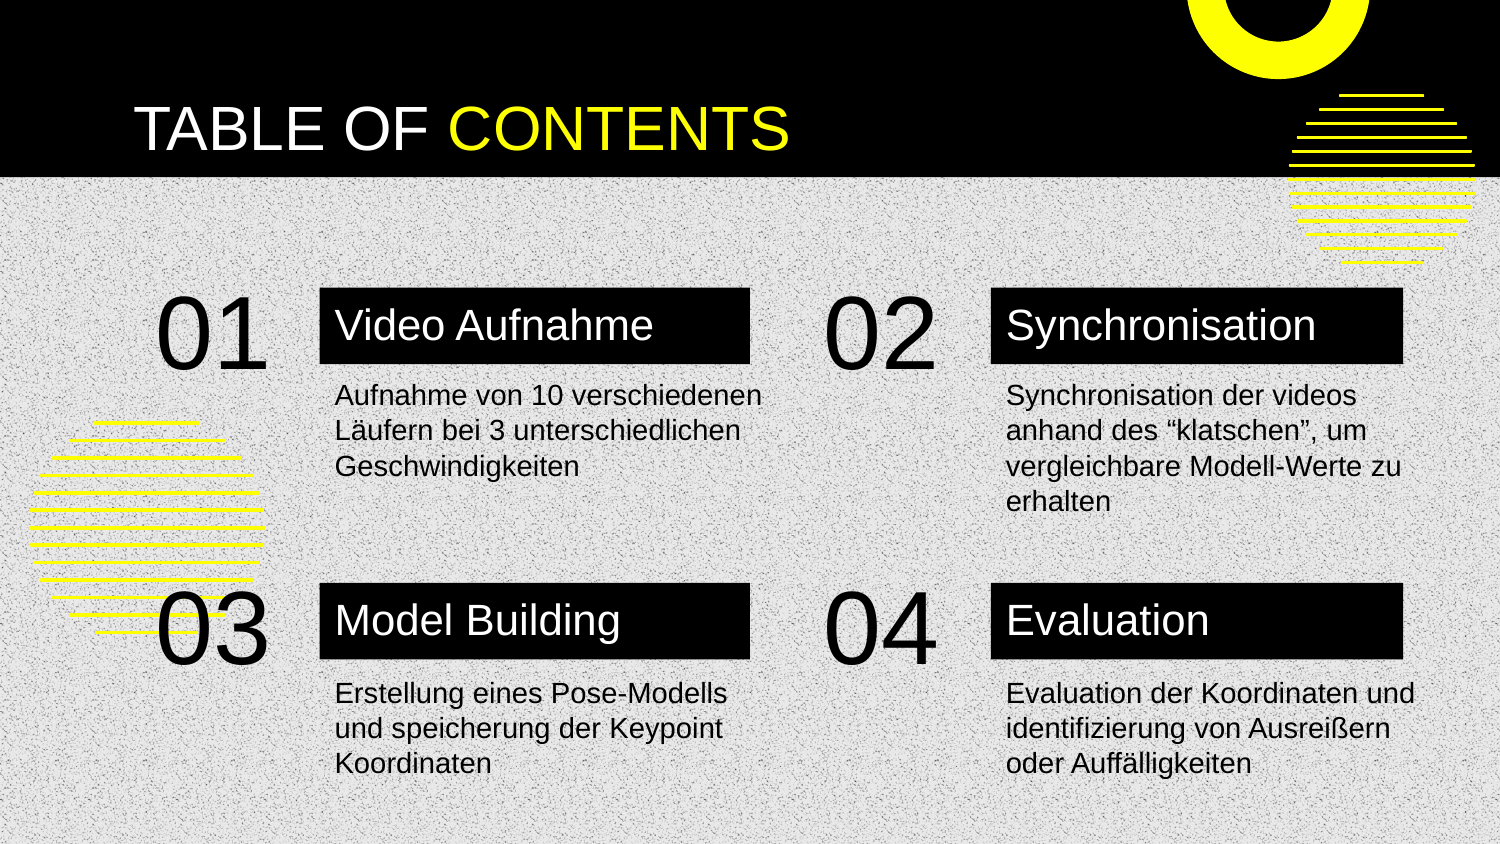

# TABLE OF CONTENTS
01
02
Video Aufnahme
Synchronisation
Aufnahme von 10 verschiedenen Läufern bei 3 unterschiedlichen Geschwindigkeiten
Synchronisation der videos anhand des “klatschen”, um vergleichbare Modell-Werte zu erhalten
03
04
Model Building
Evaluation
Erstellung eines Pose-Modells und speicherung der Keypoint Koordinaten
Evaluation der Koordinaten und identifizierung von Ausreißern oder Auffälligkeiten